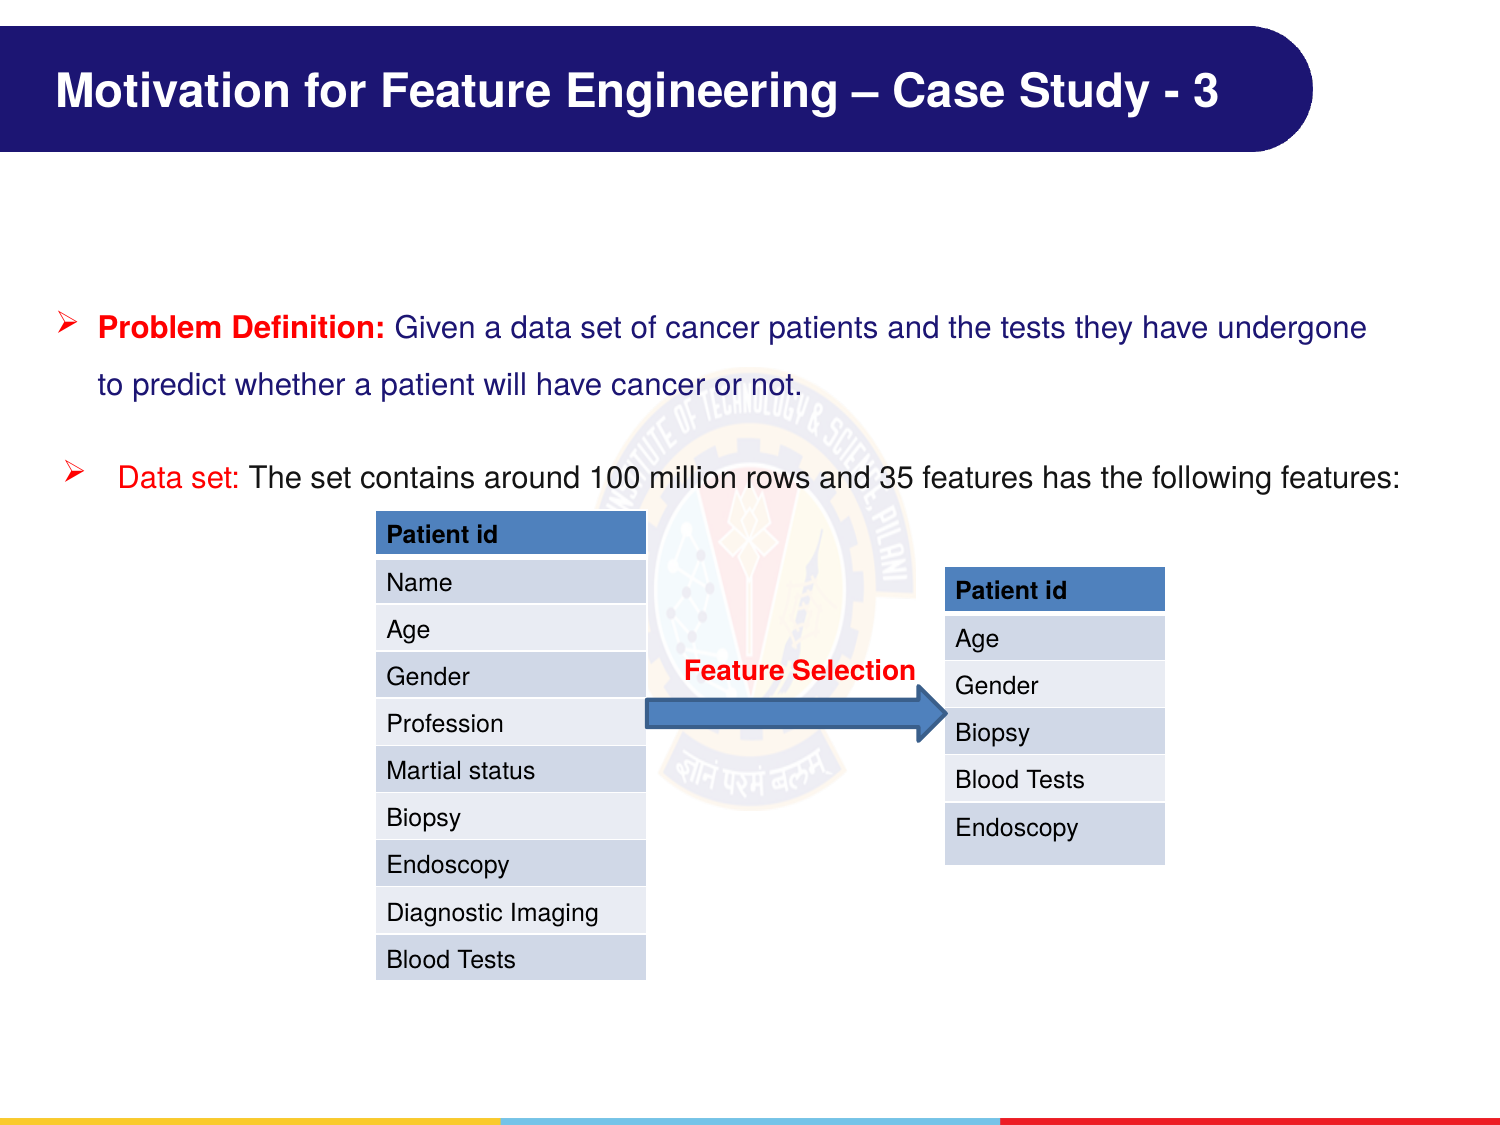

# Motivation for Feature Engineering – Case Study - 3
Problem Definition: Given a data set of cancer patients and the tests they have undergone to predict whether a patient will have cancer or not.
Data set: The set contains around 100 million rows and 35 features has the following features:
| Patient id |
| --- |
| Name |
| Age |
| Gender |
| Profession |
| Martial status |
| Biopsy |
| Endoscopy |
| Diagnostic Imaging |
| Blood Tests |
| Patient id |
| --- |
| Age |
| Gender |
| Biopsy |
| Blood Tests |
| Endoscopy |
Feature Selection